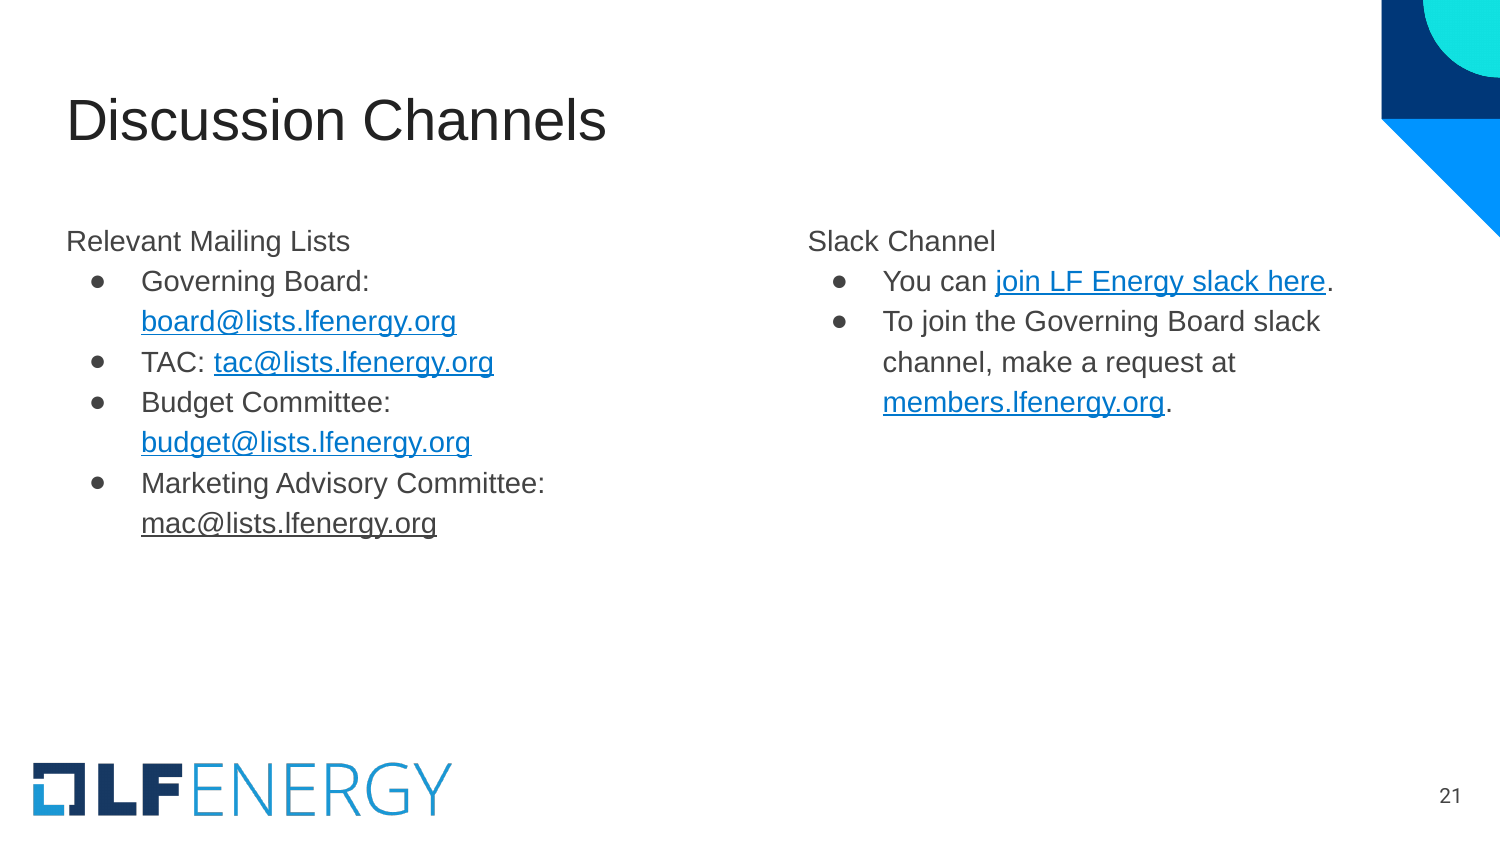

# Discussion Channels
Relevant Mailing Lists
Governing Board: board@lists.lfenergy.org
TAC: tac@lists.lfenergy.org
Budget Committee: budget@lists.lfenergy.org
Marketing Advisory Committee:
mac@lists.lfenergy.org

Slack Channel
You can join LF Energy slack here.
To join the Governing Board slack channel, make a request at members.lfenergy.org.
21